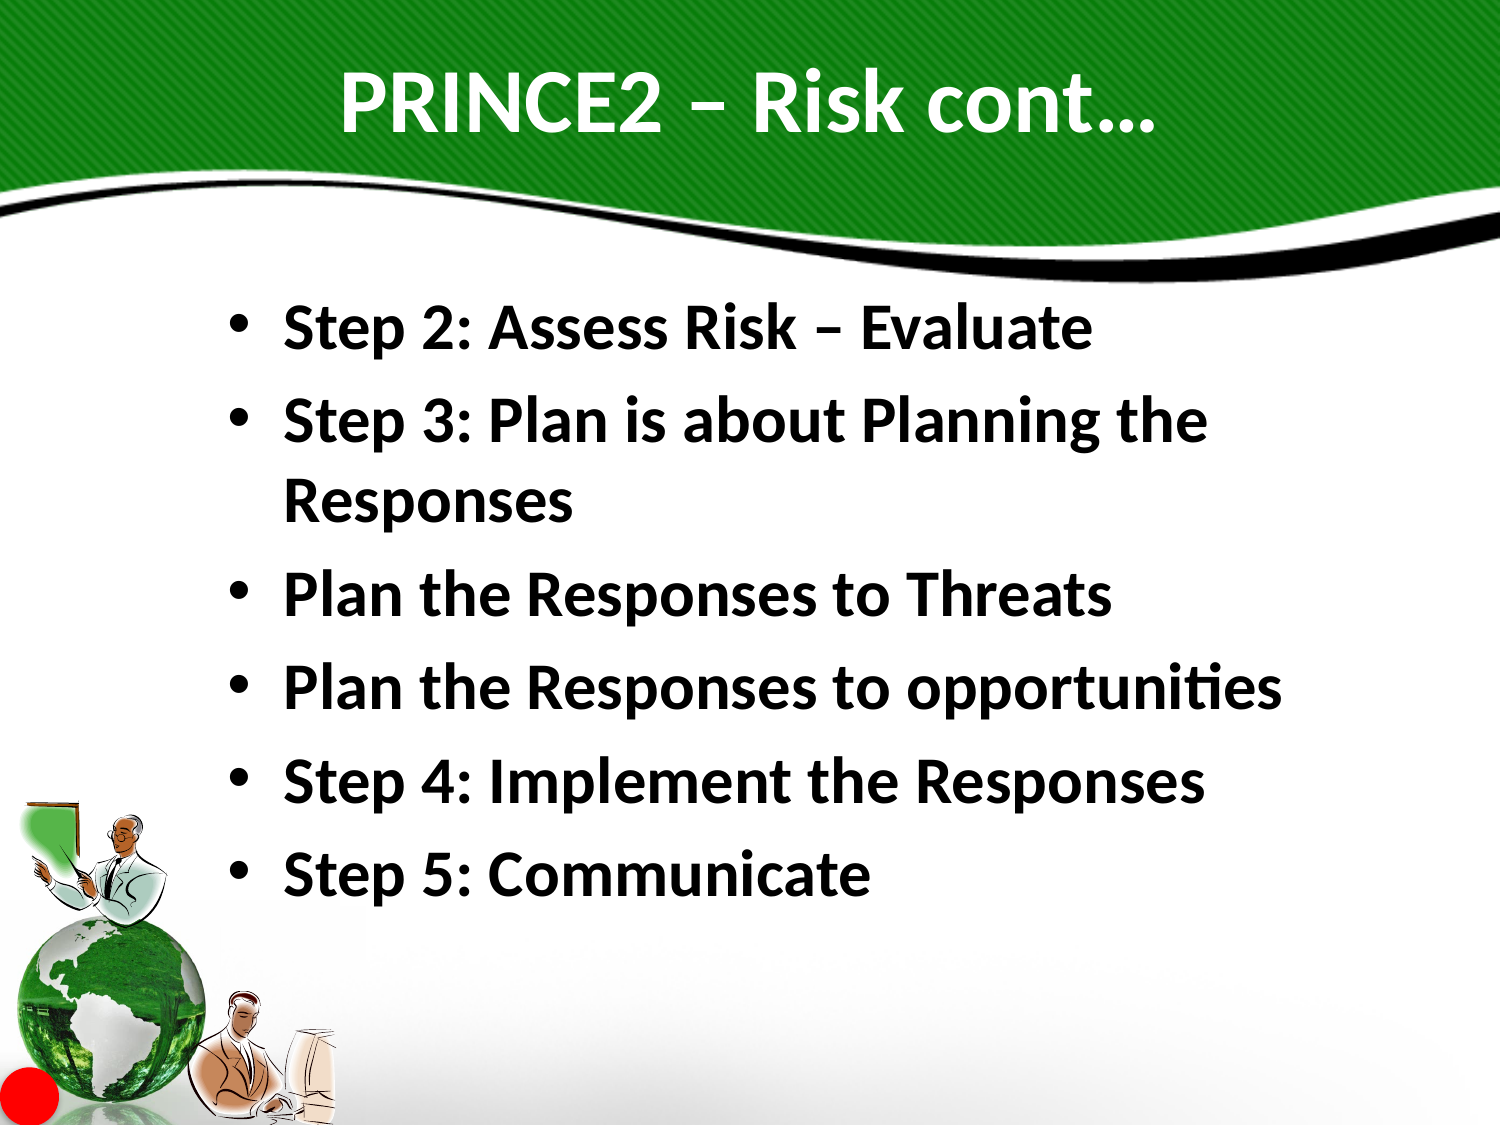

# PRINCE2 – Risk cont…
Step 2: Assess Risk – Evaluate
Step 3: Plan is about Planning the Responses
Plan the Responses to Threats
Plan the Responses to opportunities
Step 4: Implement the Responses
Step 5: Communicate